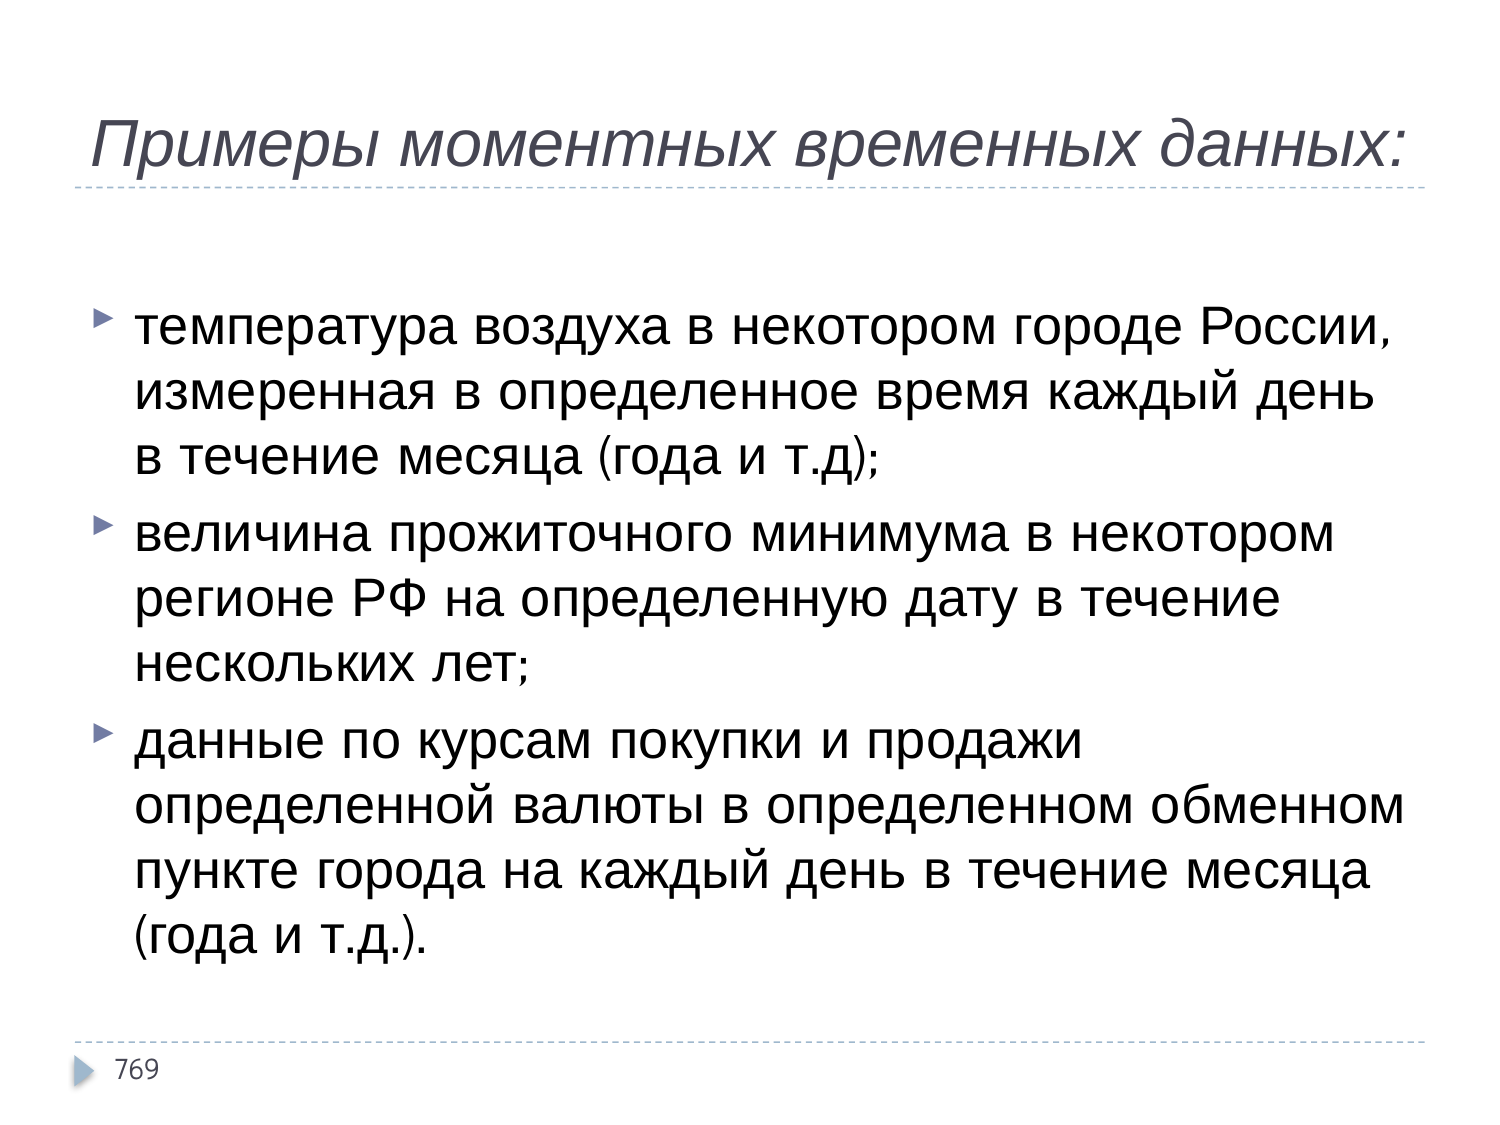

# Примеры моментных временных данных:

температура воздуха в некотором городе России, измеренная в определенное время каждый день в течение месяца (года и т.д);
величина прожиточного минимума в некотором регионе РФ на определенную дату в течение нескольких лет;
данные по курсам покупки и продажи определенной валюты в определенном обменном пункте города на каждый день в течение месяца (года и т.д.).

769